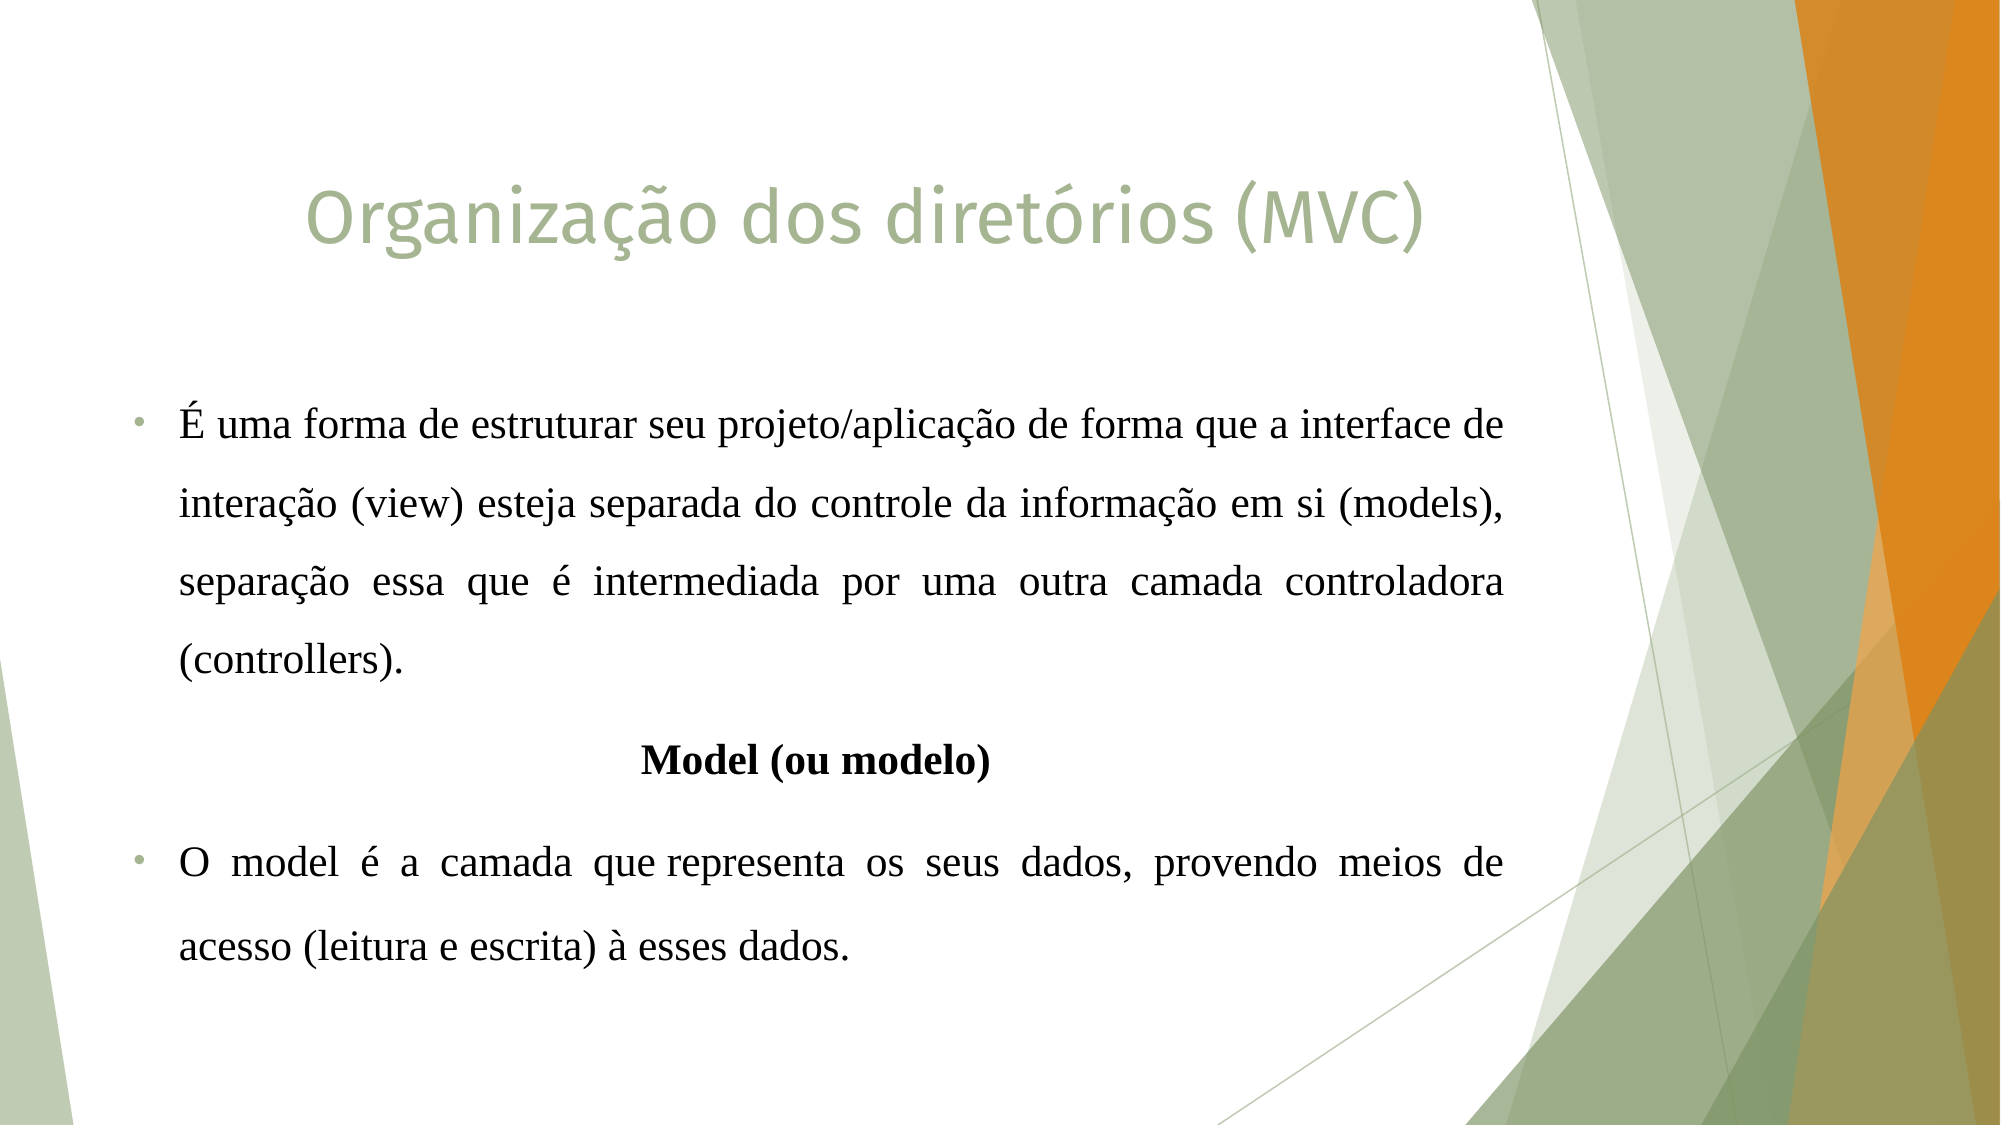

# Organização dos diretórios (MVC)
É uma forma de estruturar seu projeto/aplicação de forma que a interface de interação (view) esteja separada do controle da informação em si (models), separação essa que é intermediada por uma outra camada controladora (controllers).
Model (ou modelo)
O model é a camada que representa os seus dados, provendo meios de acesso (leitura e escrita) à esses dados.